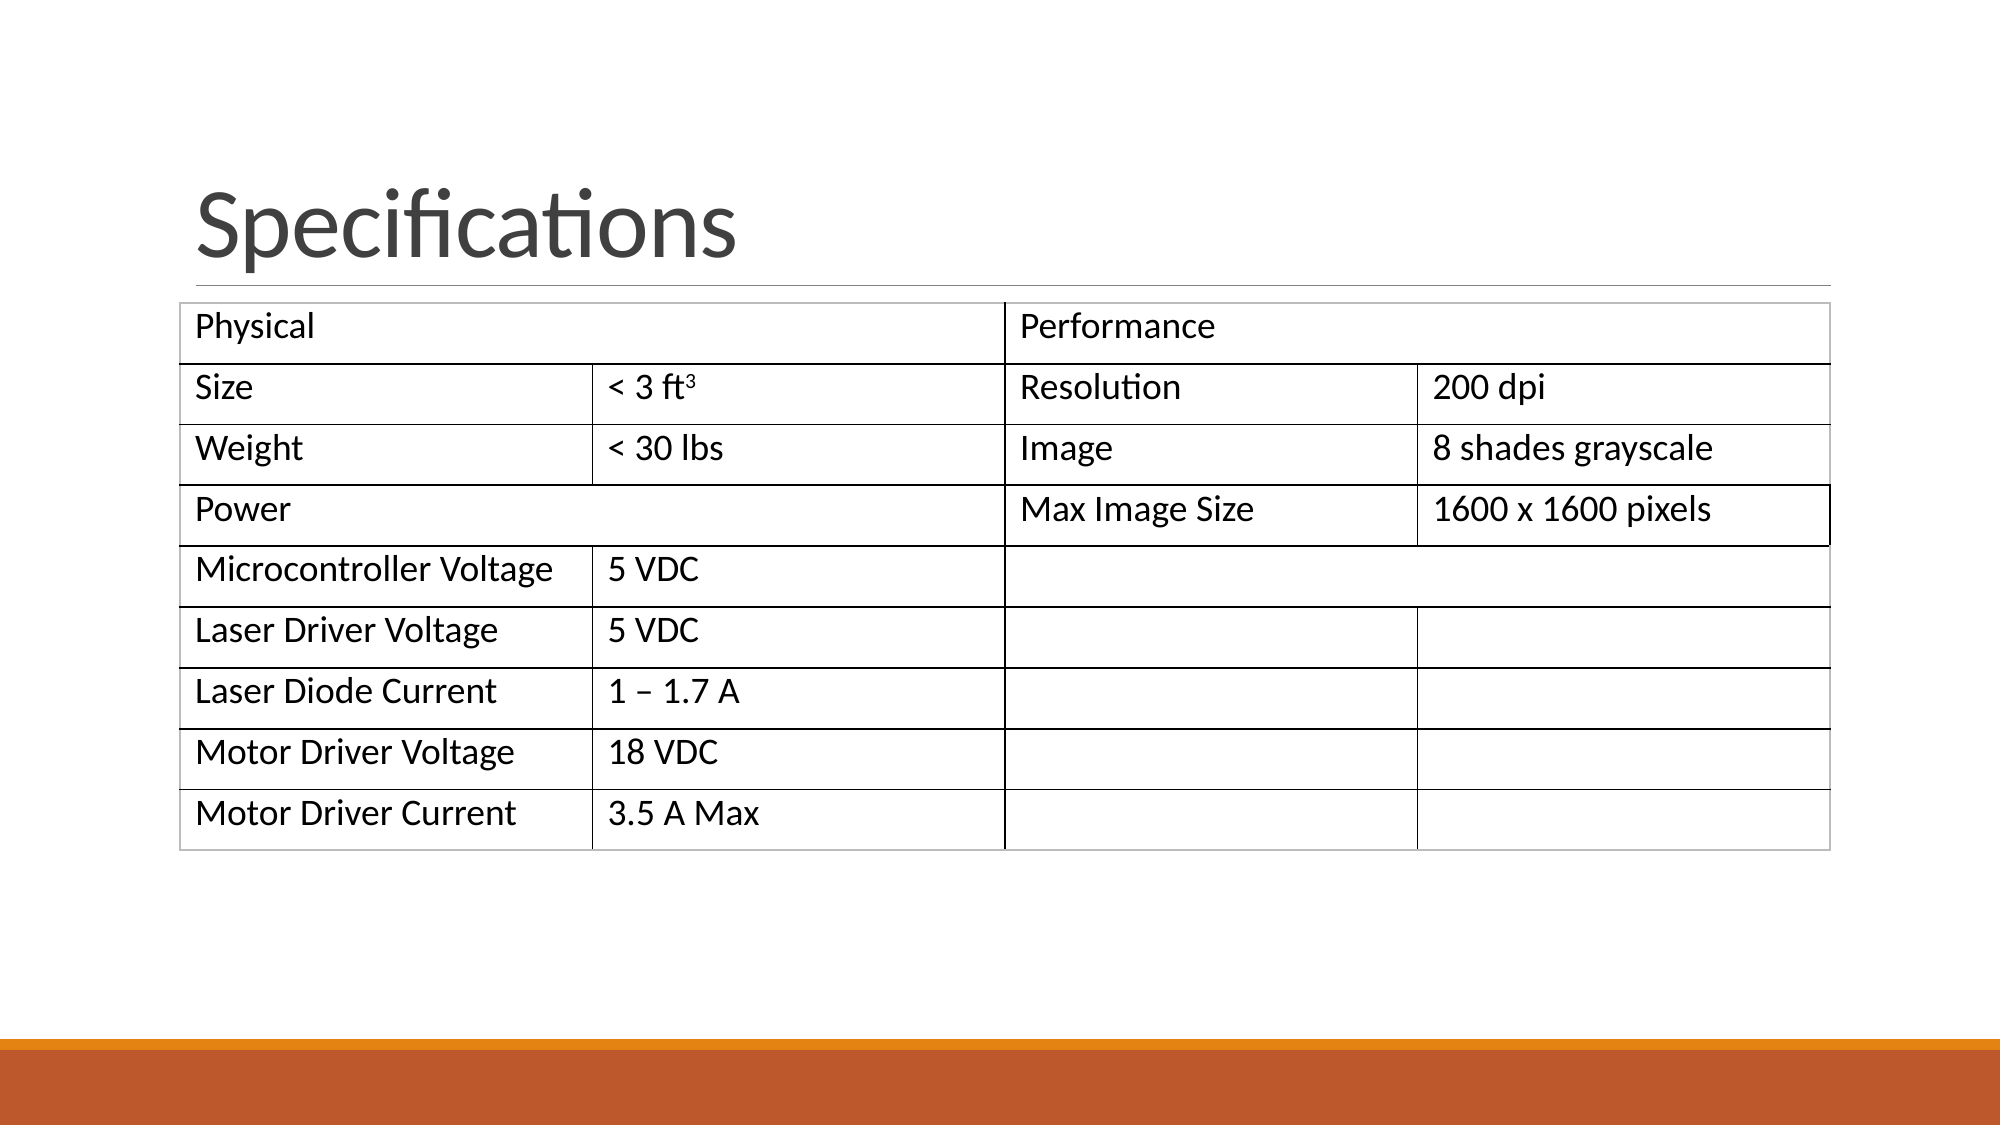

# Specifications
| Physical |  | Performance |  |
| --- | --- | --- | --- |
| Size | < 3 ft3 | Resolution | 200 dpi |
| Weight | < 30 lbs | Image | 8 shades grayscale |
| Power |  | Max Image Size | 1600 x 1600 pixels |
| Microcontroller Voltage | 5 VDC |  |  |
| Laser Driver Voltage | 5 VDC |  |  |
| Laser Diode Current | 1 – 1.7 A |  |  |
| Motor Driver Voltage | 18 VDC |  |  |
| Motor Driver Current | 3.5 A Max |  |  |